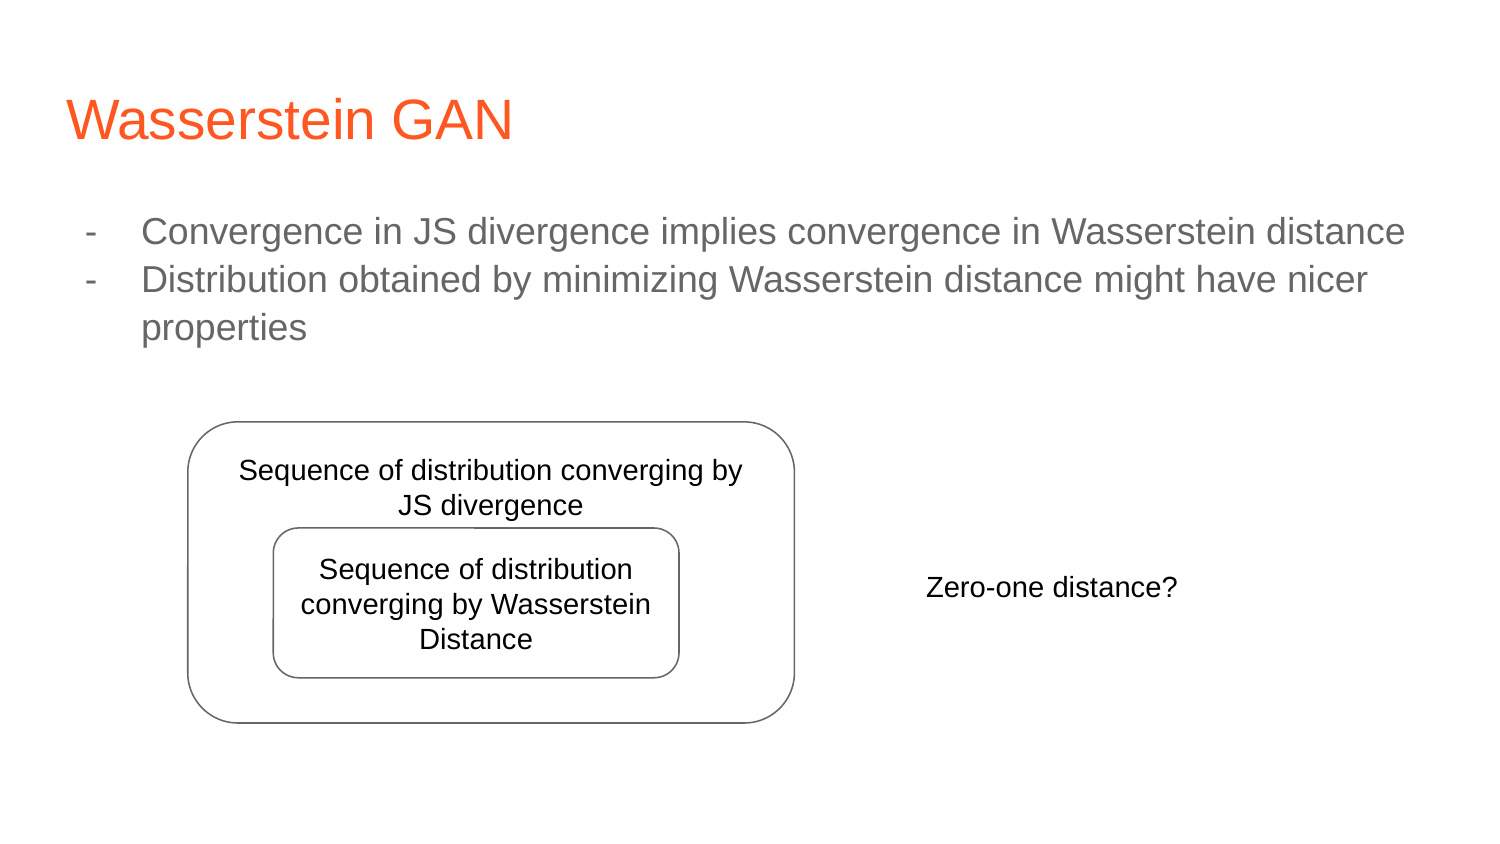

# Wasserstein GAN
Convergence in JS divergence implies convergence in Wasserstein distance
Distribution obtained by minimizing Wasserstein distance might have nicer properties
Sequence of distribution converging by
JS divergence
Sequence of distribution converging by Wasserstein Distance
Zero-one distance?